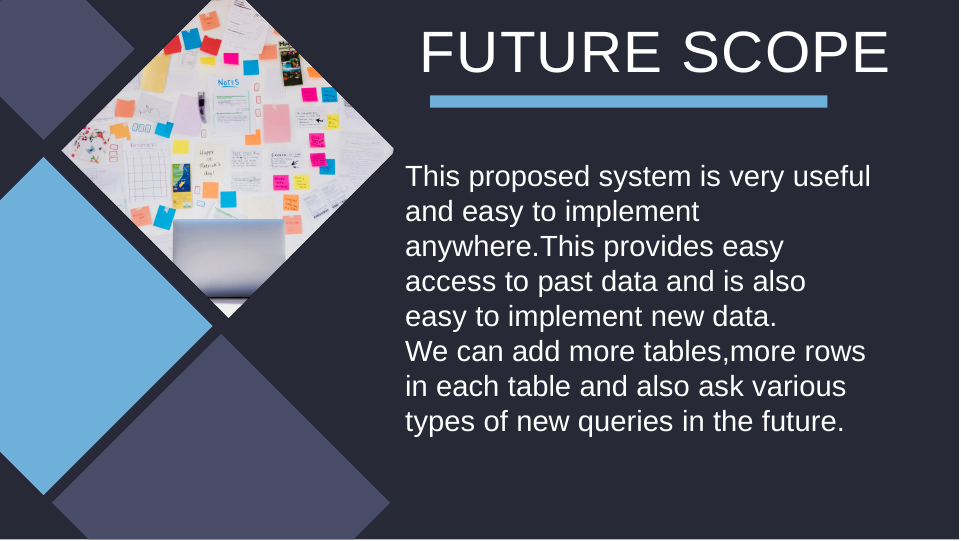

FUTURE SCOPE

This proposed system is very useful and easy to implement anywhere.This provides easy access to past data and is also easy to implement new data.
We can add more tables,more rows in each table and also ask various types of new queries in the future.